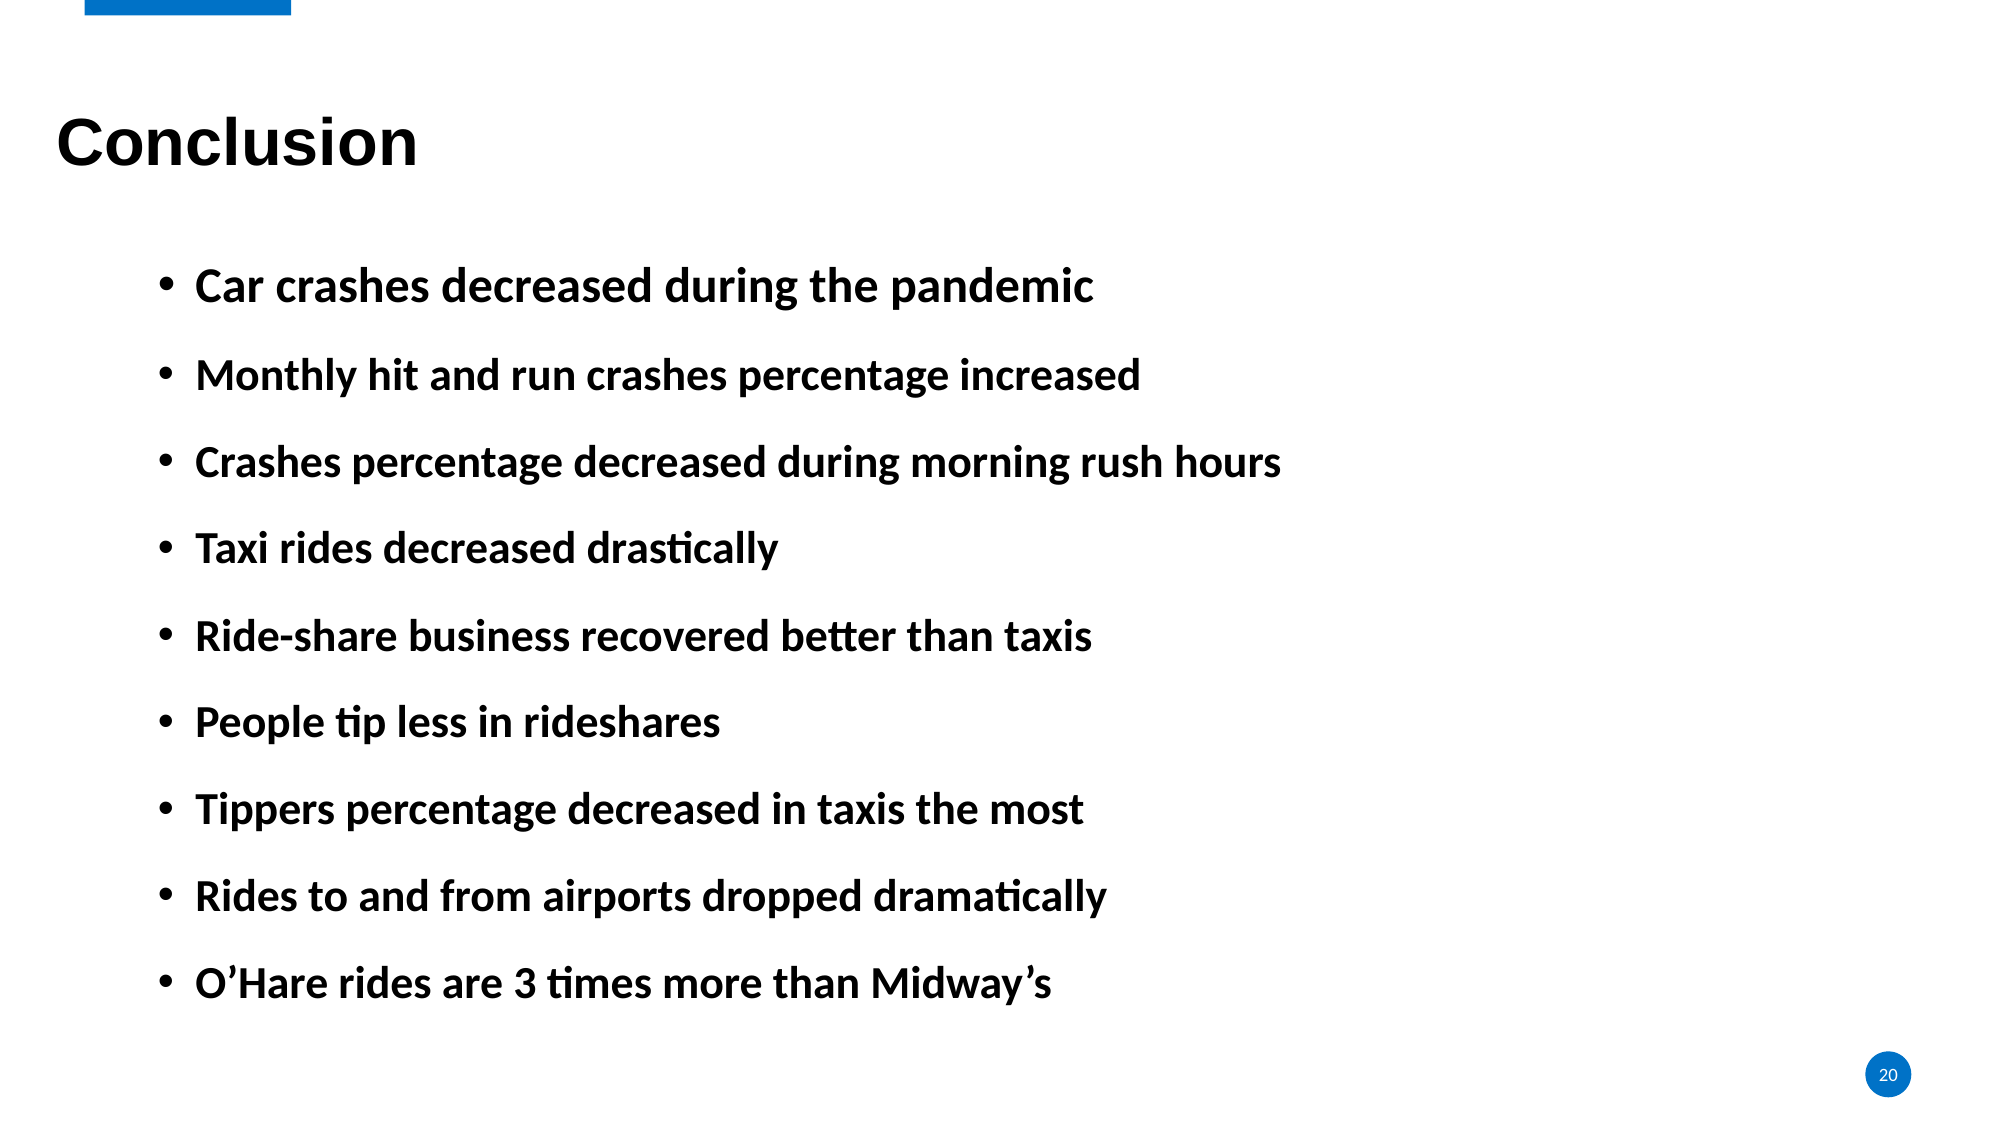

Conclusion
Car crashes decreased during the pandemic
Monthly hit and run crashes percentage increased
Crashes percentage decreased during morning rush hours
Taxi rides decreased drastically
Ride-share business recovered better than taxis
People tip less in rideshares
Tippers percentage decreased in taxis the most
Rides to and from airports dropped dramatically
O’Hare rides are 3 times more than Midway’s

20